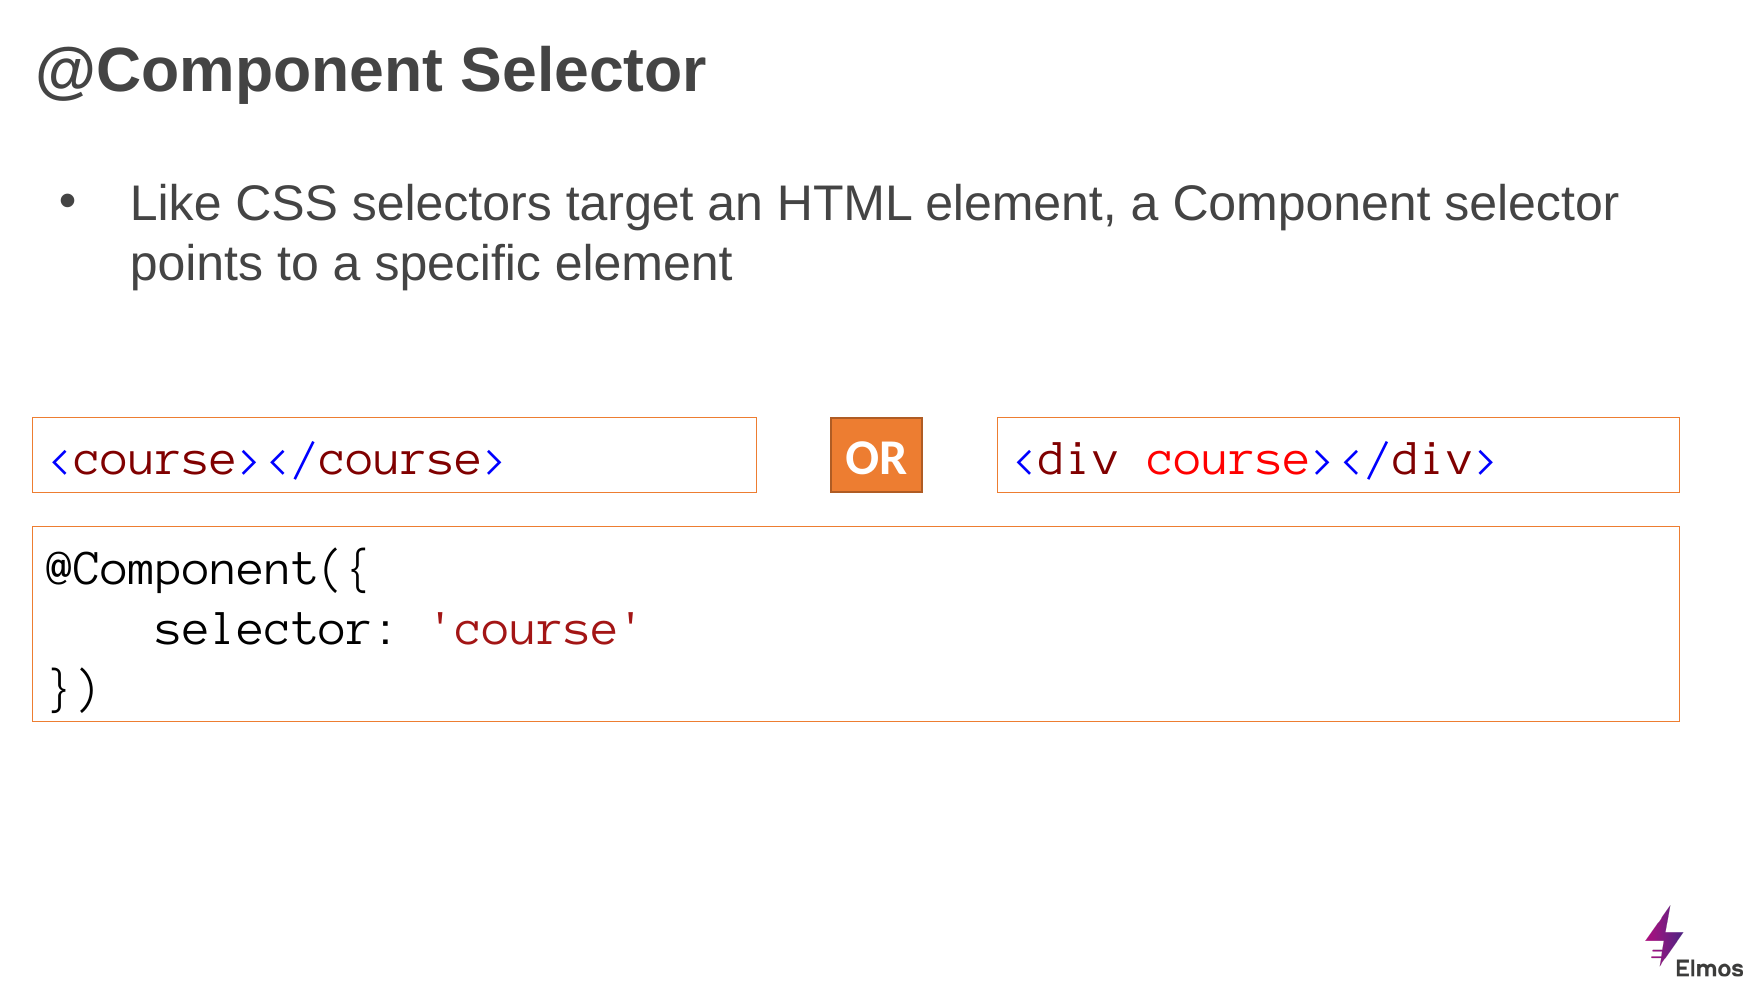

# @Component Selector
Like CSS selectors target an HTML element, a Component selector points to a specific element

<course></course>
OR
<div course></div>
@Component({
    selector: 'course'
})